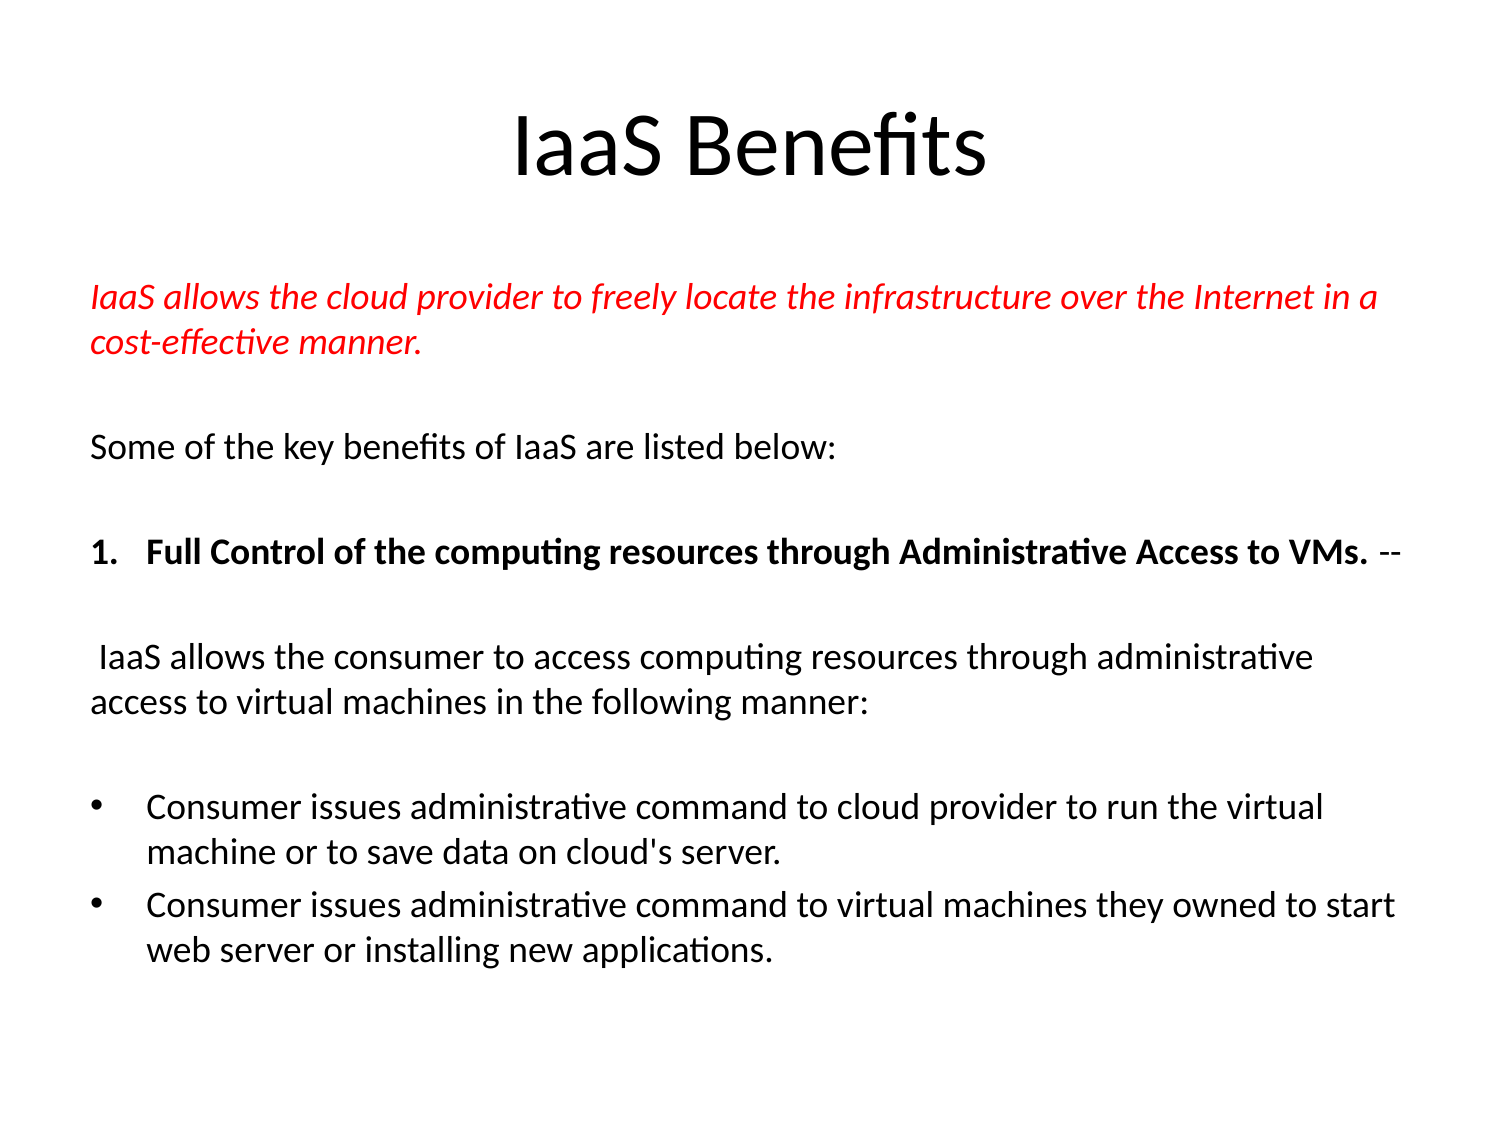

# IaaS Benefits

IaaS allows the cloud provider to freely locate the infrastructure over the Internet in a cost-effective manner.

Some of the key benefits of IaaS are listed below:

Full Control of the computing resources through Administrative Access to VMs. --

 IaaS allows the consumer to access computing resources through administrative access to virtual machines in the following manner:

Consumer issues administrative command to cloud provider to run the virtual machine or to save data on cloud's server.
Consumer issues administrative command to virtual machines they owned to start web server or installing new applications.